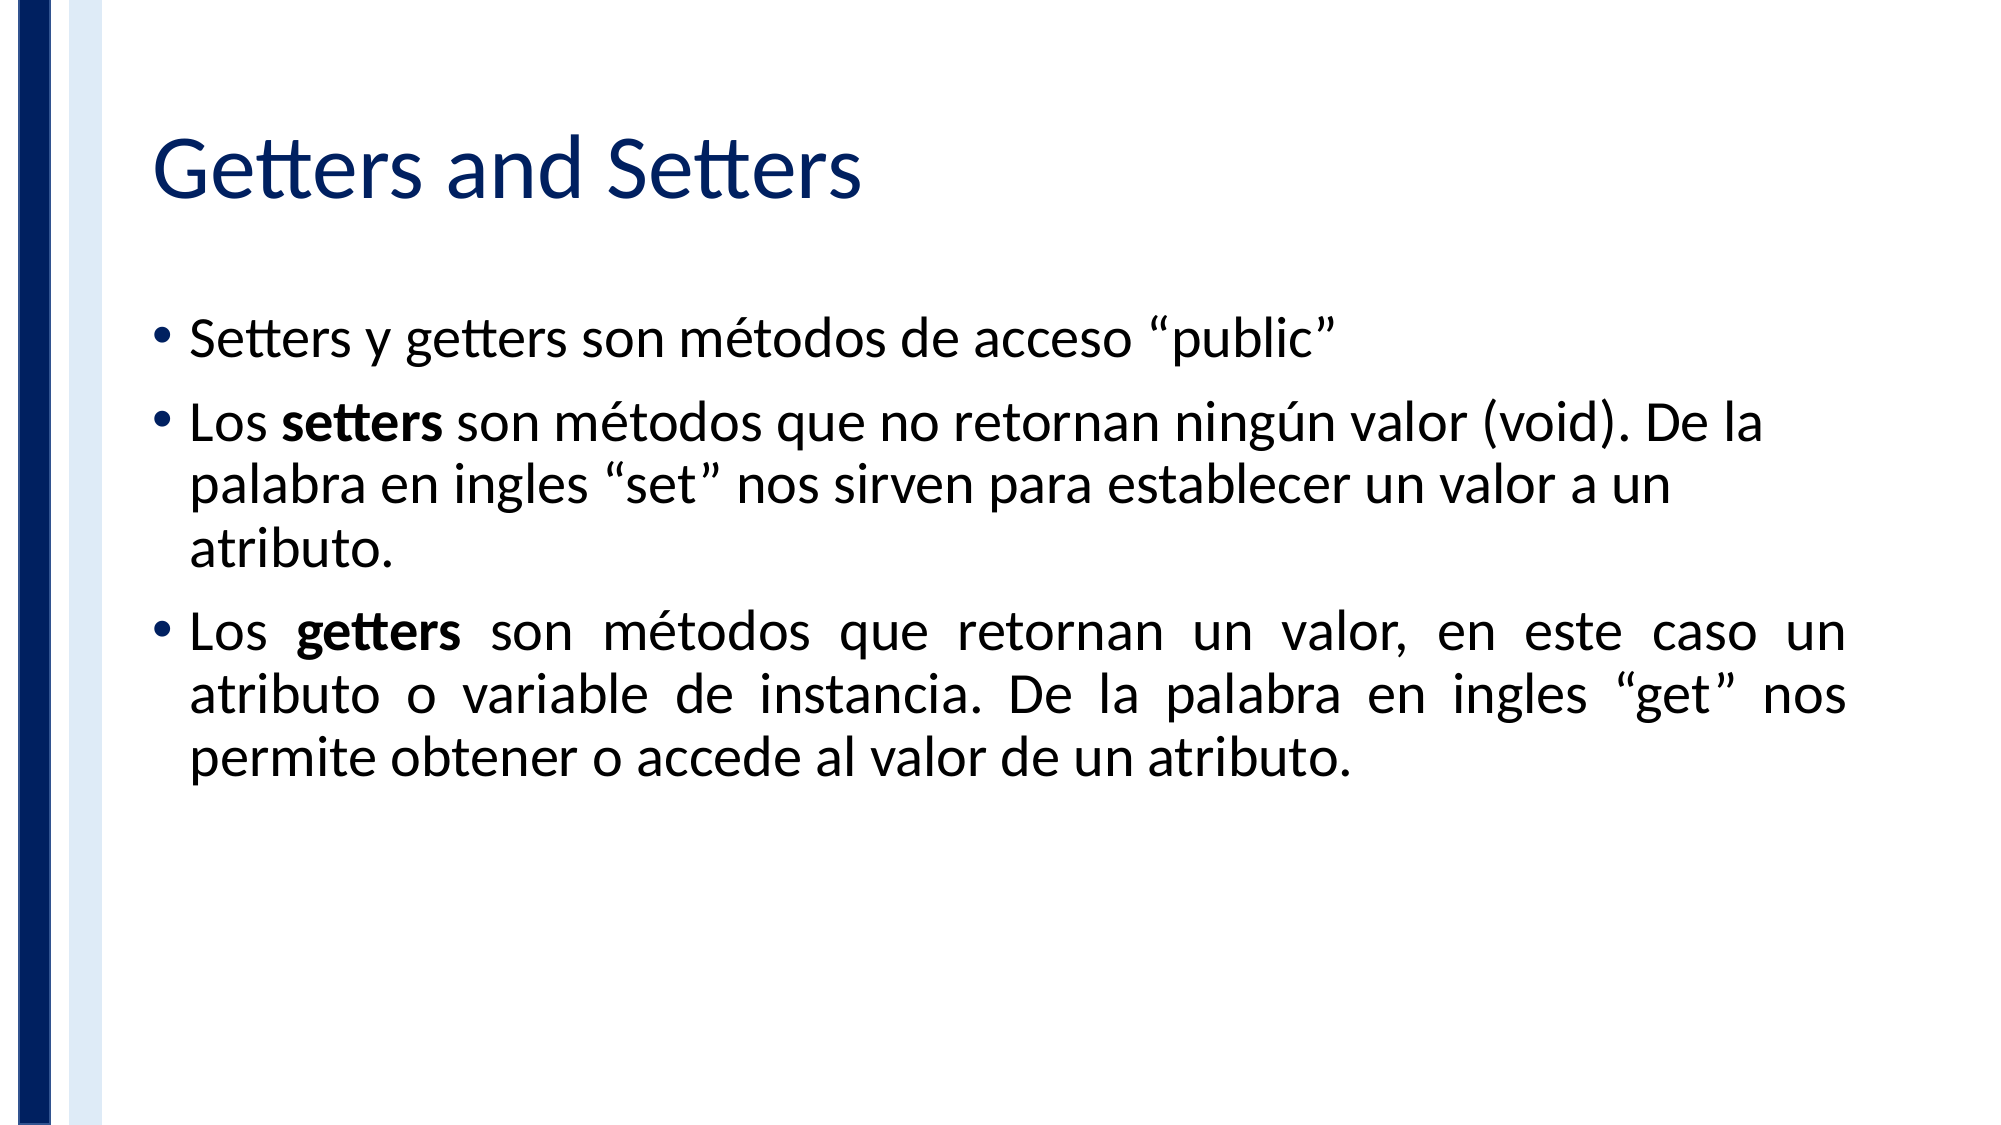

# Getters and Setters
Setters y getters son métodos de acceso “public”
Los setters son métodos que no retornan ningún valor (void). De la palabra en ingles “set” nos sirven para establecer un valor a un atributo.
Los getters son métodos que retornan un valor, en este caso un atributo o variable de instancia. De la palabra en ingles “get” nos permite obtener o accede al valor de un atributo.